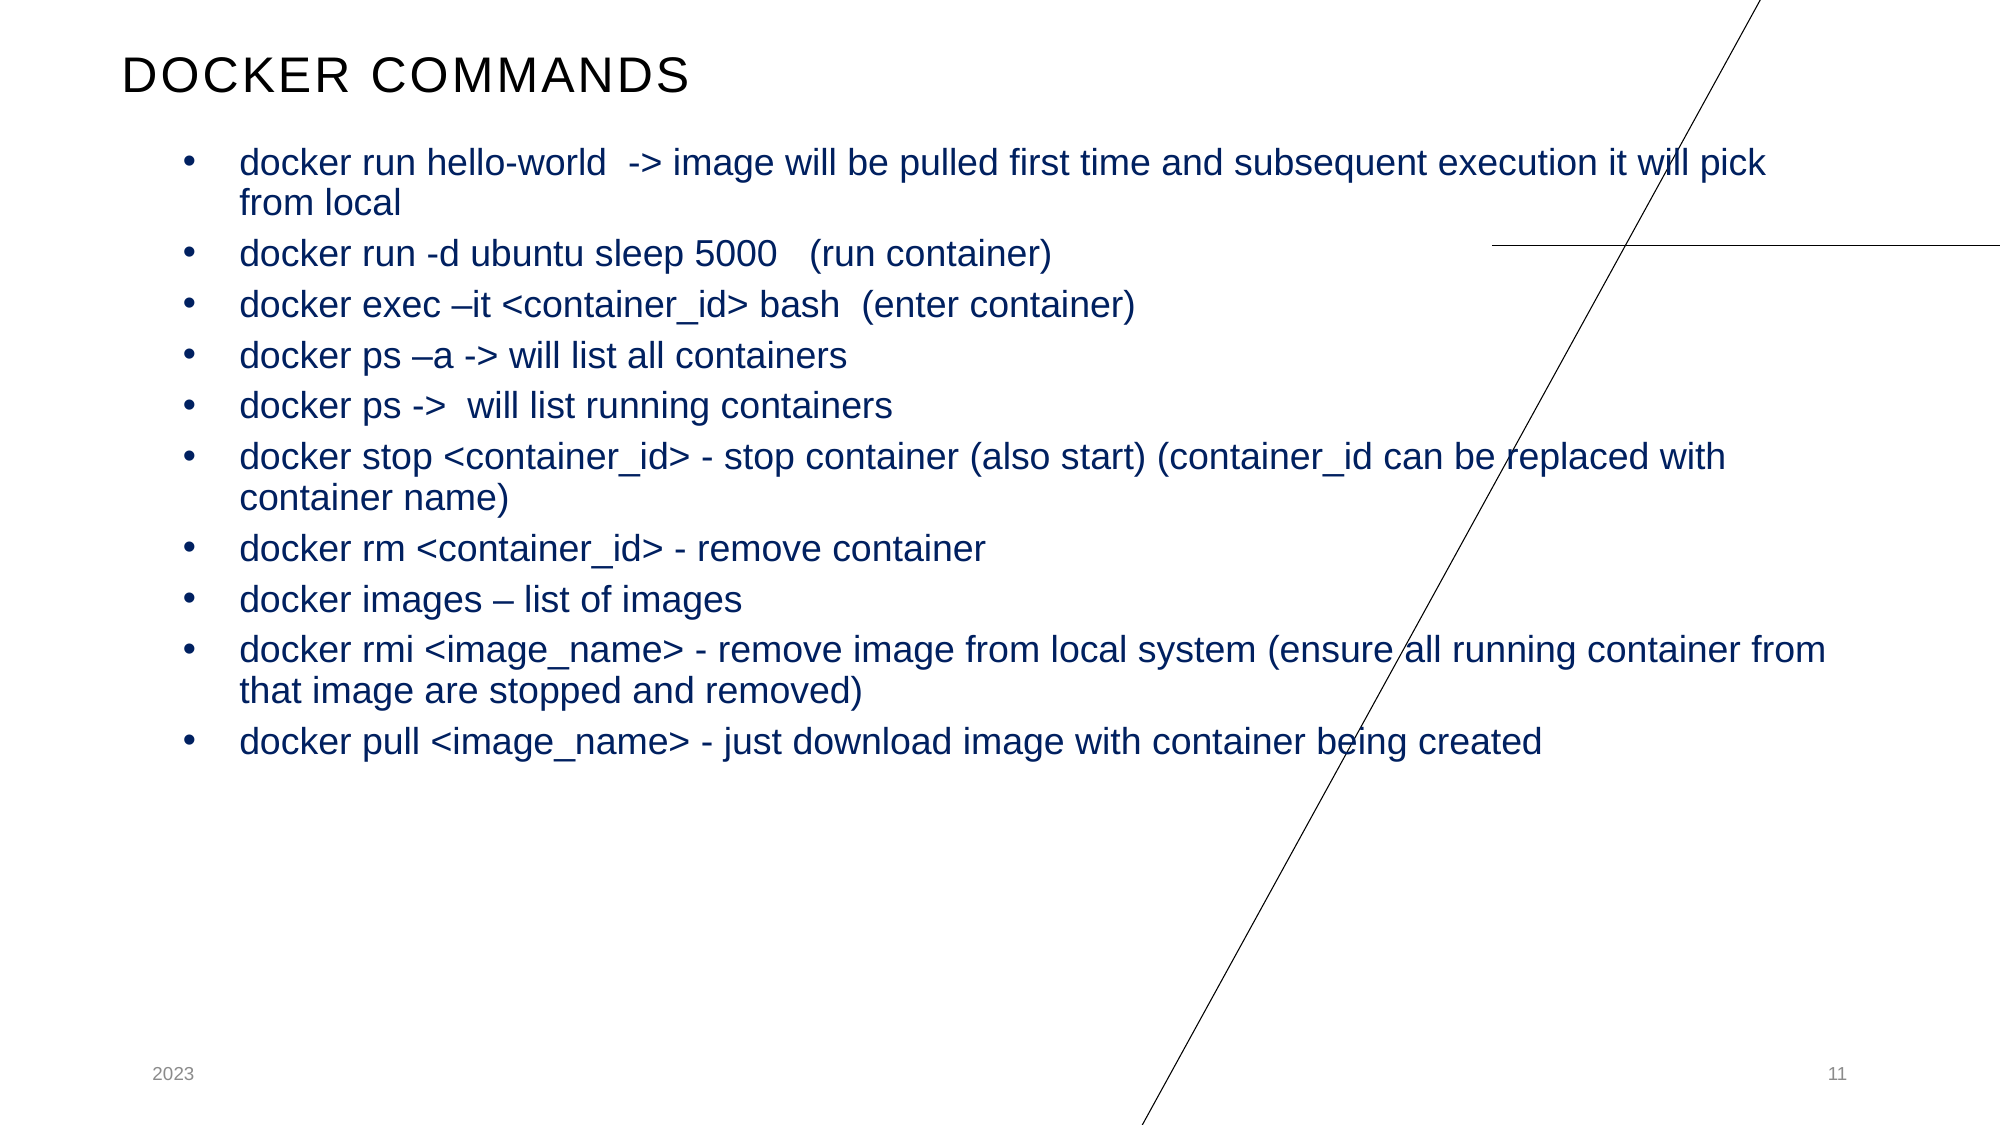

# DOCKER COMMANDS
docker run hello-world  -> image will be pulled first time and subsequent execution it will pick from local
docker run -d ubuntu sleep 5000   (run container)
docker exec –it <container_id> bash  (enter container)
docker ps –a -> will list all containers
docker ps ->  will list running containers
docker stop <container_id> - stop container (also start) (container_id can be replaced with container name)
docker rm <container_id> - remove container
docker images – list of images
docker rmi <image_name> - remove image from local system (ensure all running container from that image are stopped and removed)
docker pull <image_name> - just download image with container being created

2023
11